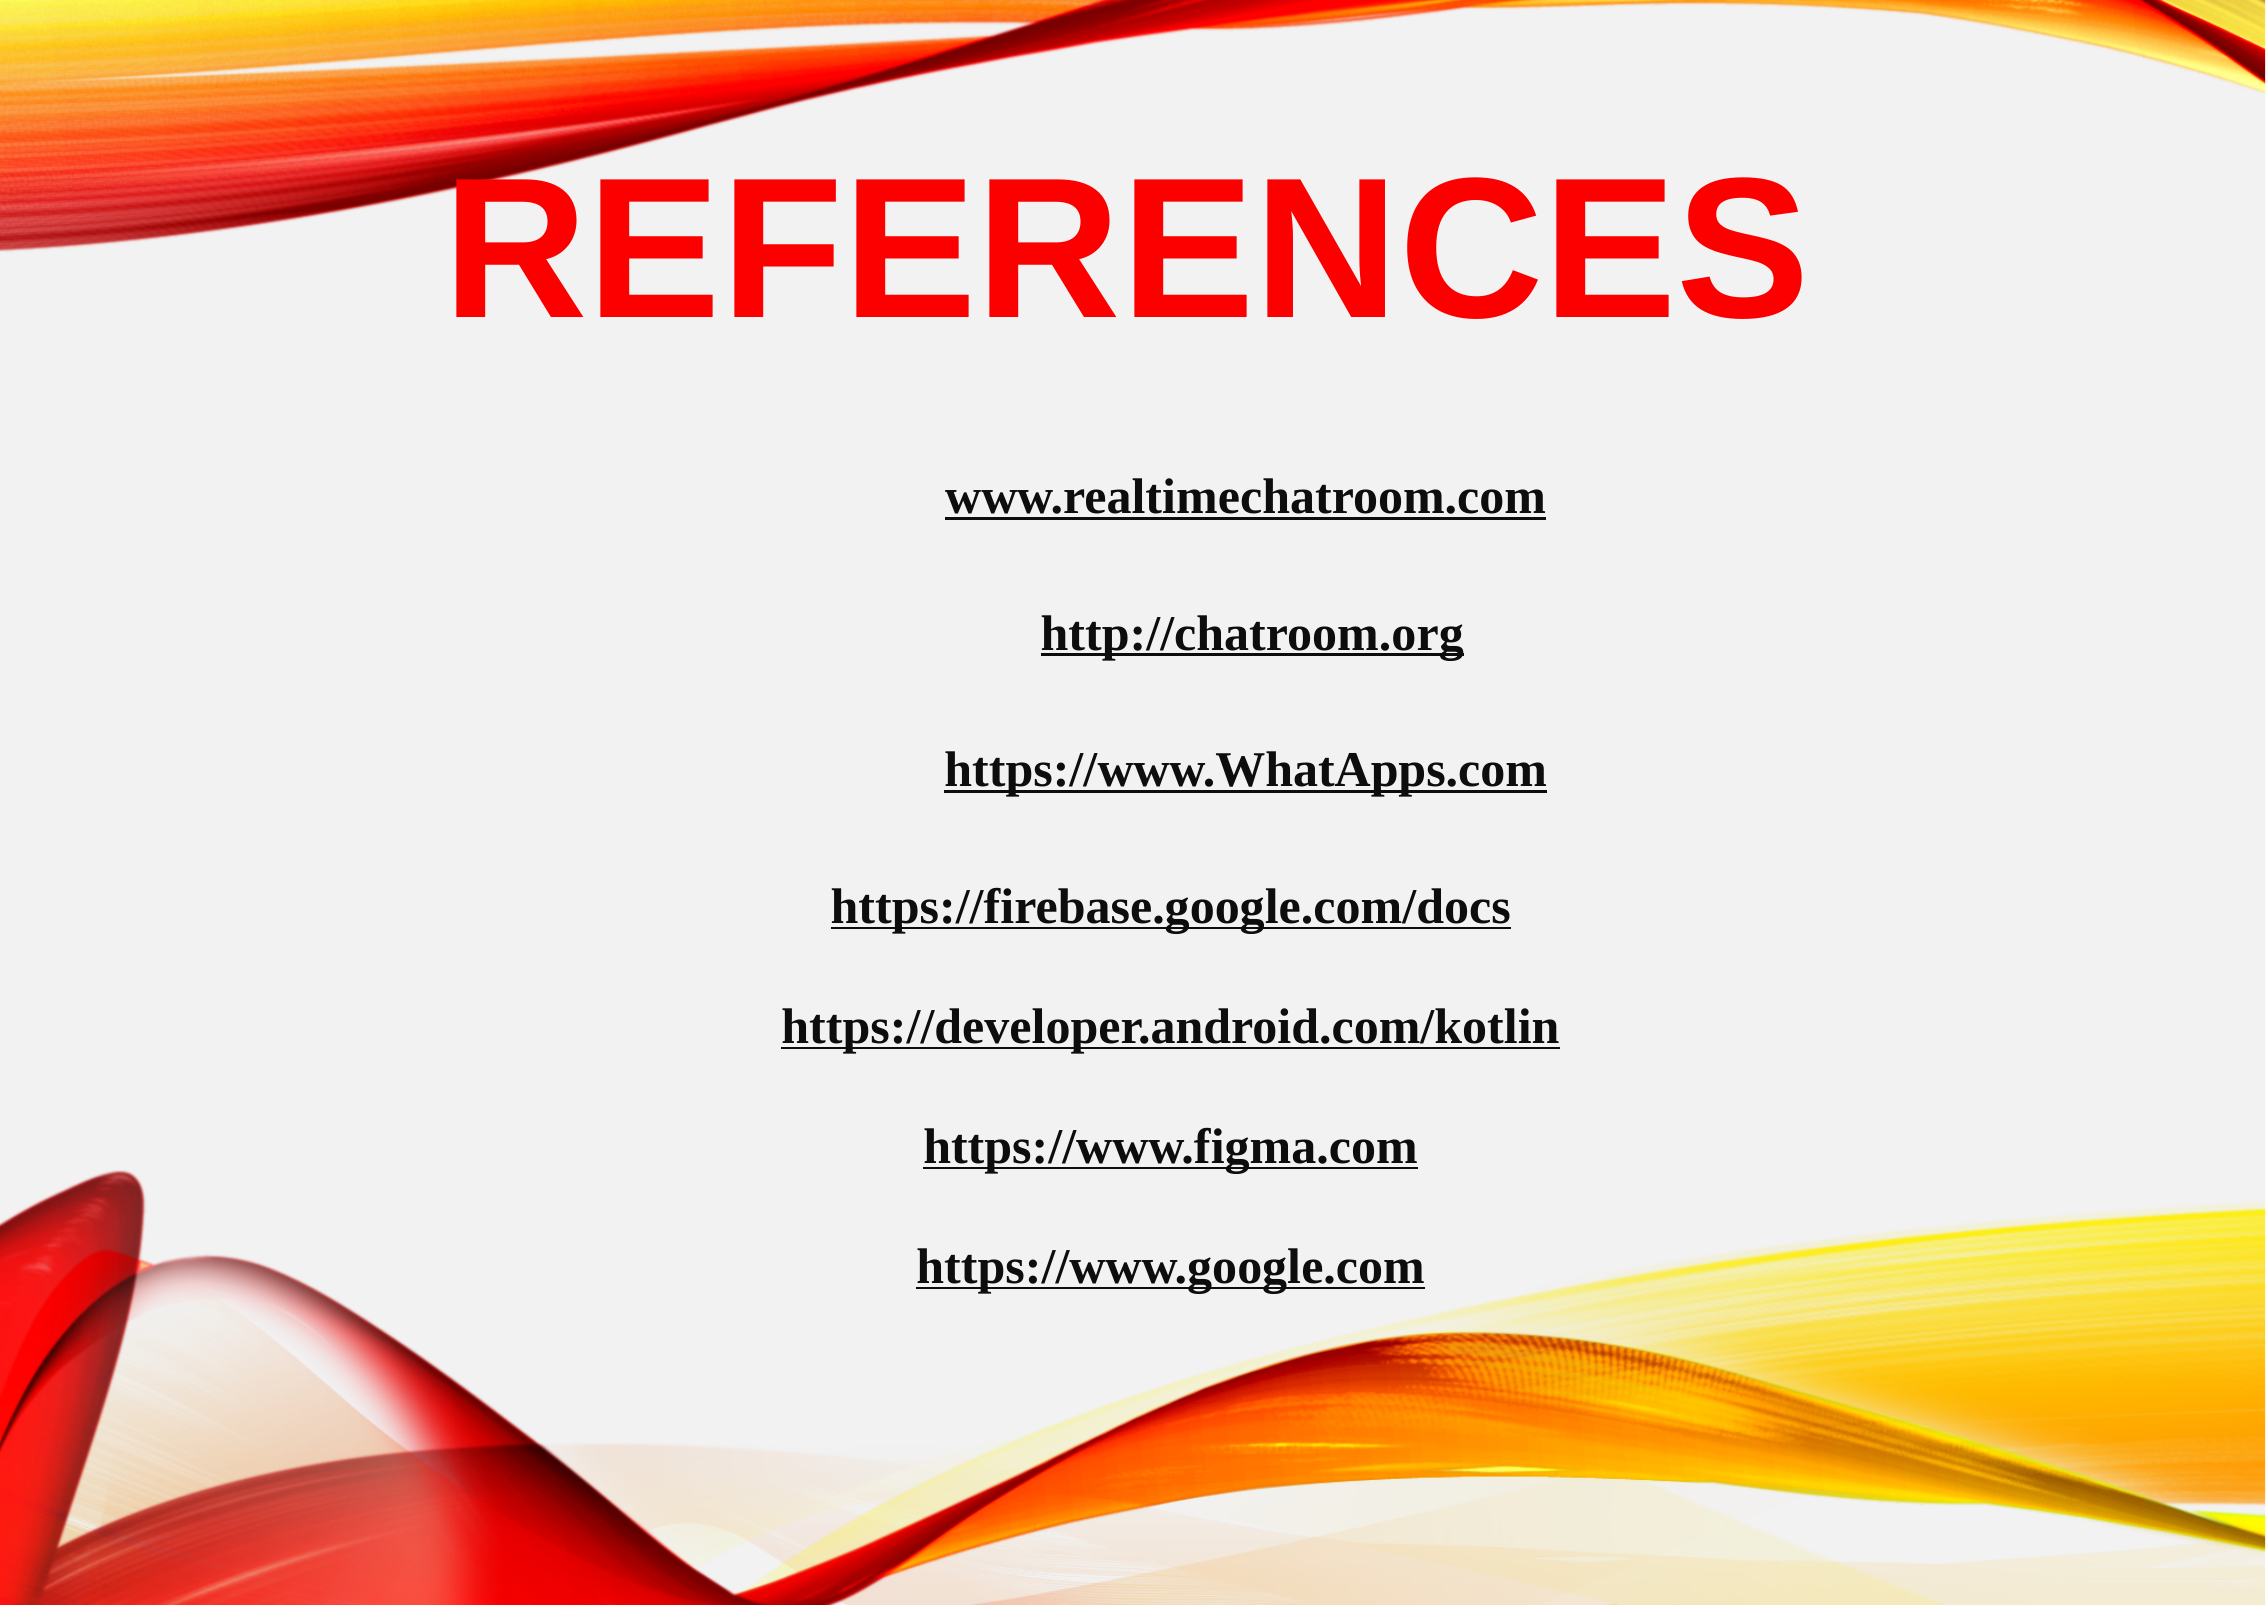

# References
www.realtimechatroom.com
 http://chatroom.org
https://www.WhatApps.com
https://firebase.google.com/docs
https://developer.android.com/kotlin
https://www.figma.com
https://www.google.com